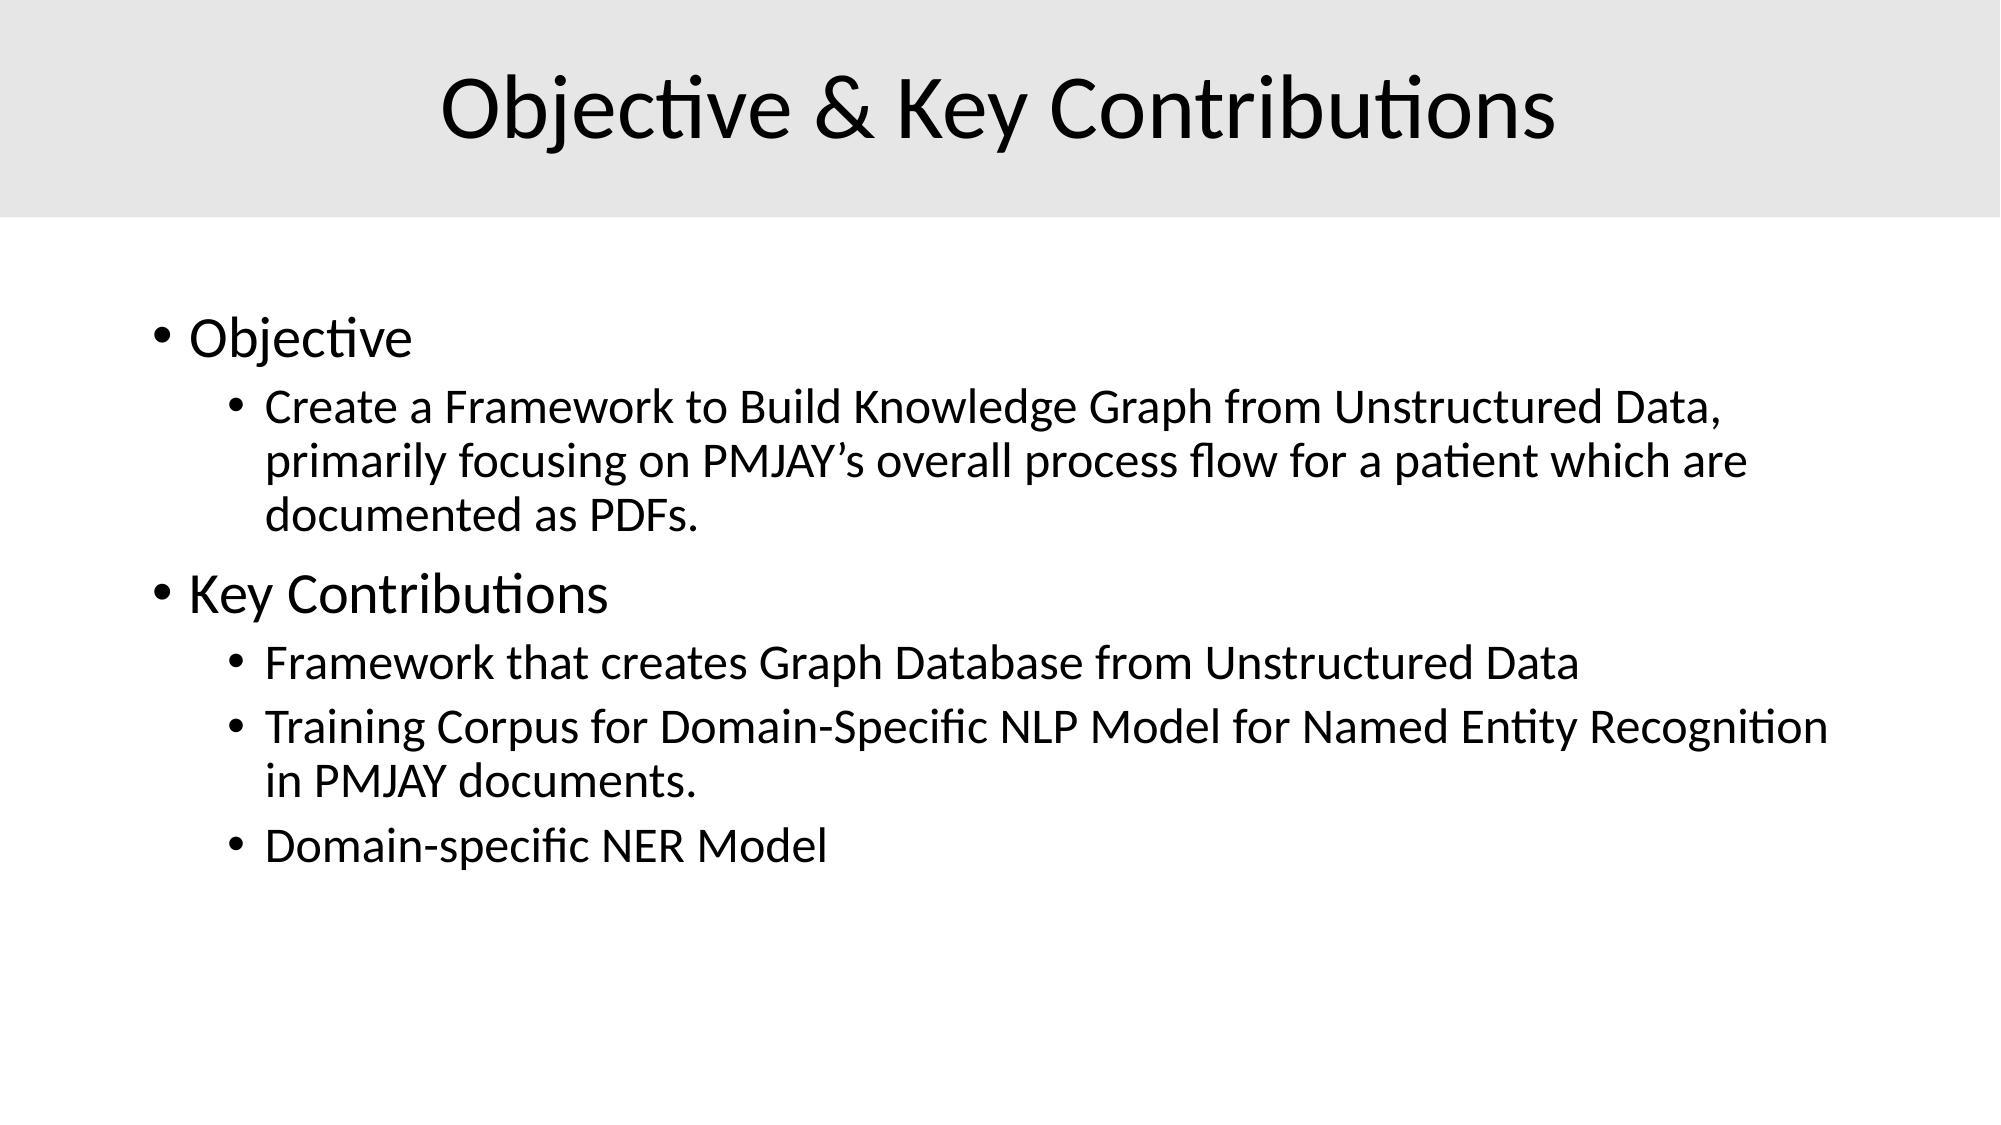

# Objective & Key Contributions
Objective
Create a Framework to Build Knowledge Graph from Unstructured Data, primarily focusing on PMJAY’s overall process flow for a patient which are documented as PDFs.
Key Contributions
Framework that creates Graph Database from Unstructured Data
Training Corpus for Domain-Specific NLP Model for Named Entity Recognition in PMJAY documents.
Domain-specific NER Model